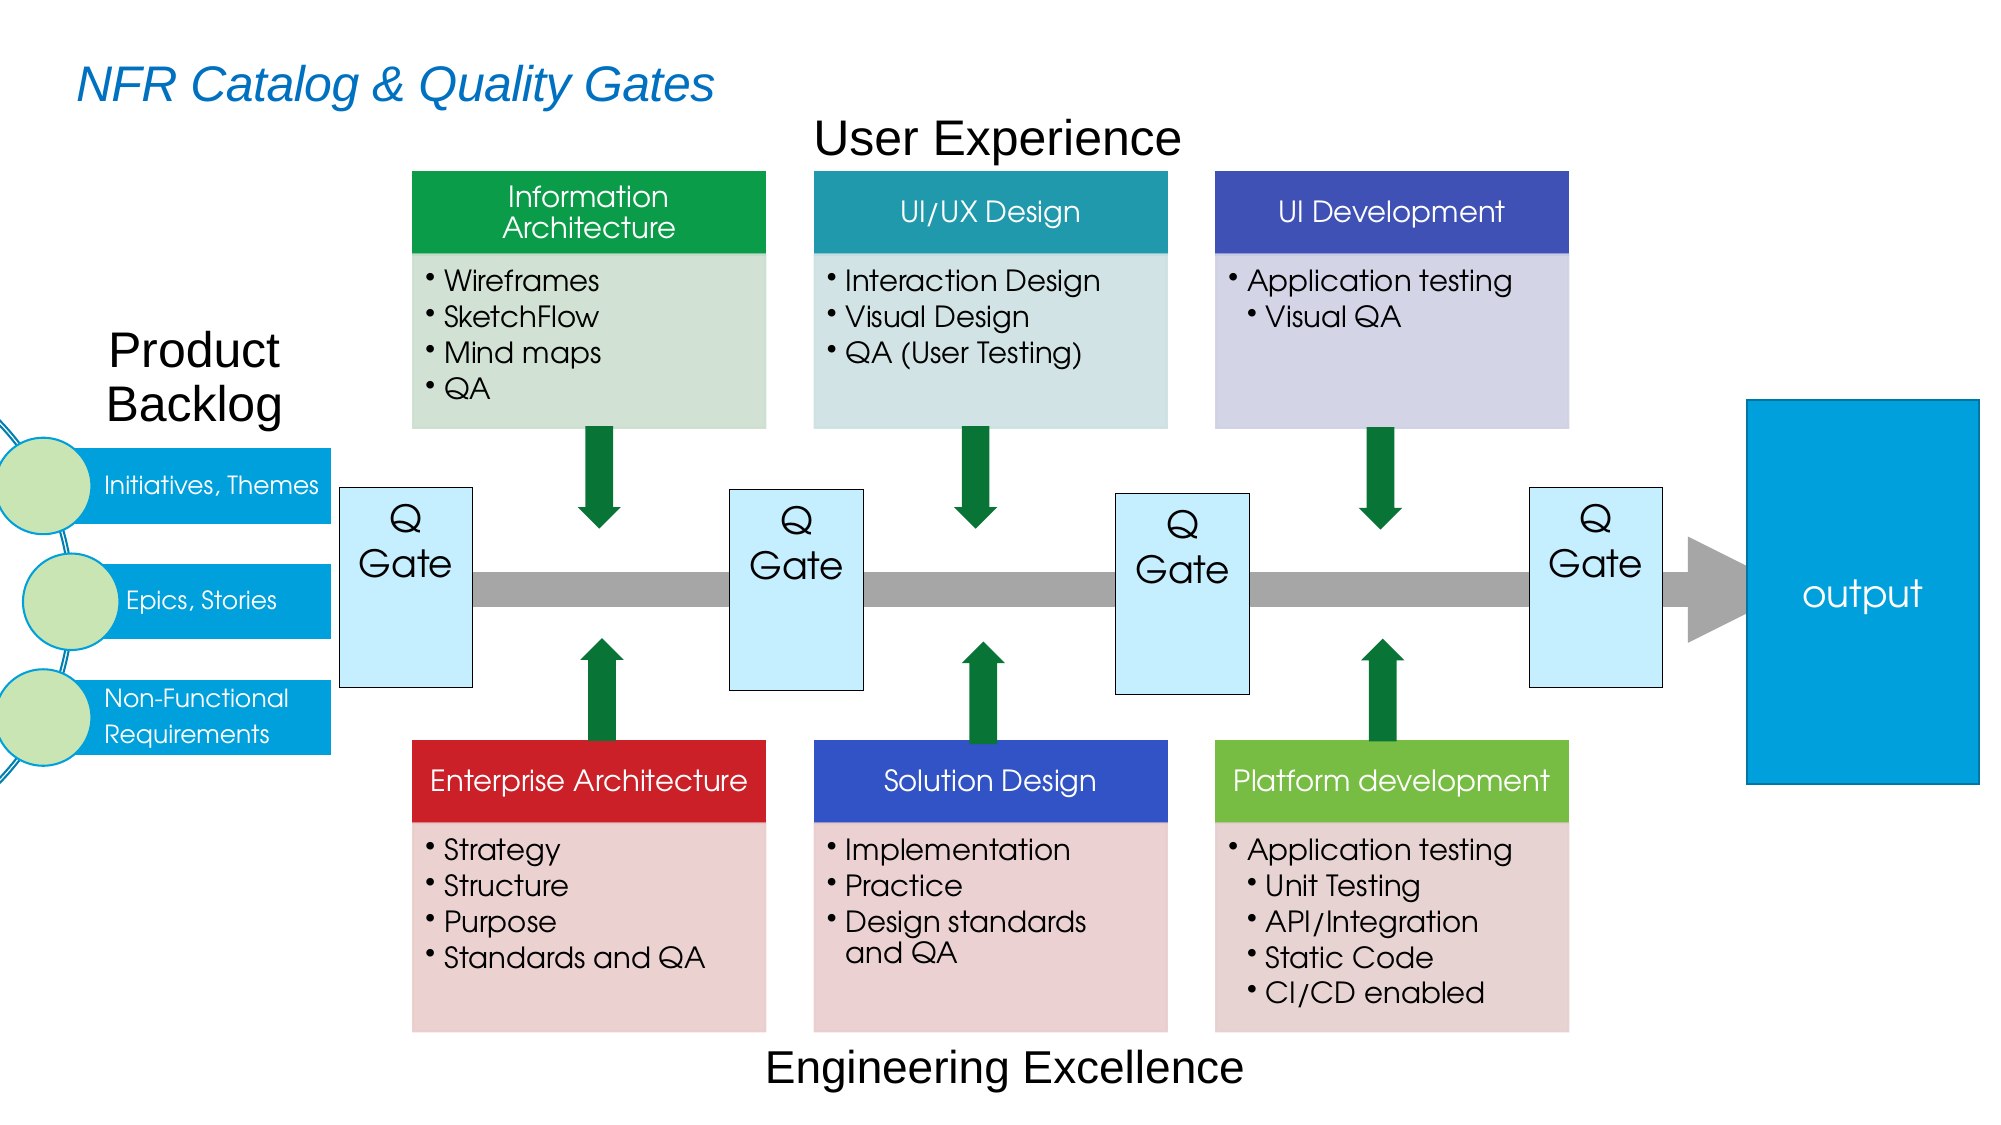

NFR Catalog & Quality Gates
# User Experience
Information Architecture
Wireframes
SketchFlow
Mind maps
QA
UI/UX Design
Interaction Design
Visual Design
QA (User Testing)
UI Development
Application testing
Visual QA
Product Backlog
output
Initiatives, Themes
Epics, Stories
Non-Functional
Requirements

Q Gate
Q Gate
Q Gate
Q Gate

Enterprise Architecture
Strategy
Structure
Purpose
Standards and QA

Solution Design
Implementation
Practice
Design standards and QA
Platform development
Application testing
Unit Testing
API/Integration
Static Code
CI/CD enabled
Engineering Excellence
25